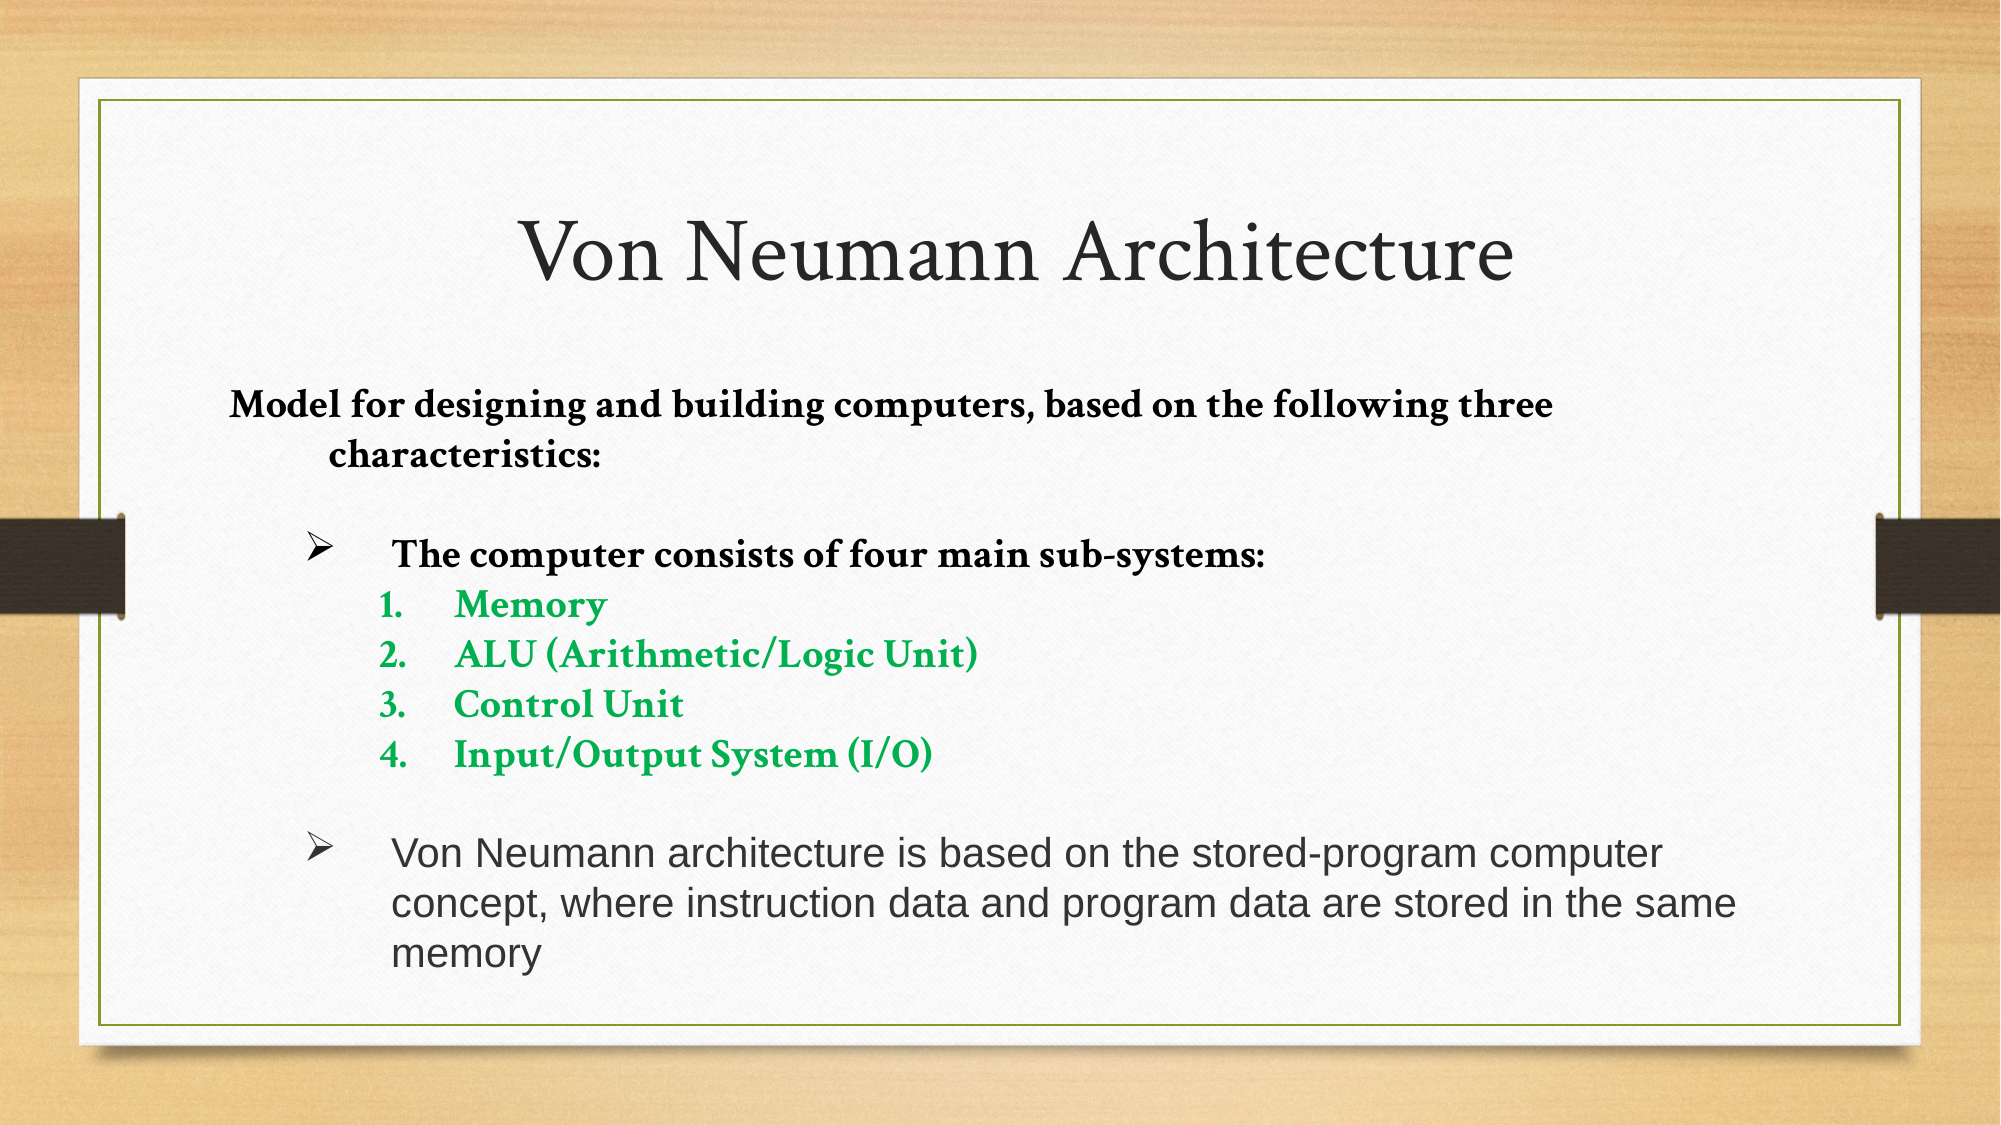

Von Neumann Architecture
Model for designing and building computers, based on the following three characteristics:

The computer consists of four main sub-systems:
Memory
ALU (Arithmetic/Logic Unit)
Control Unit
Input/Output System (I/O)

Von Neumann architecture is based on the stored-program computer concept, where instruction data and program data are stored in the same memory